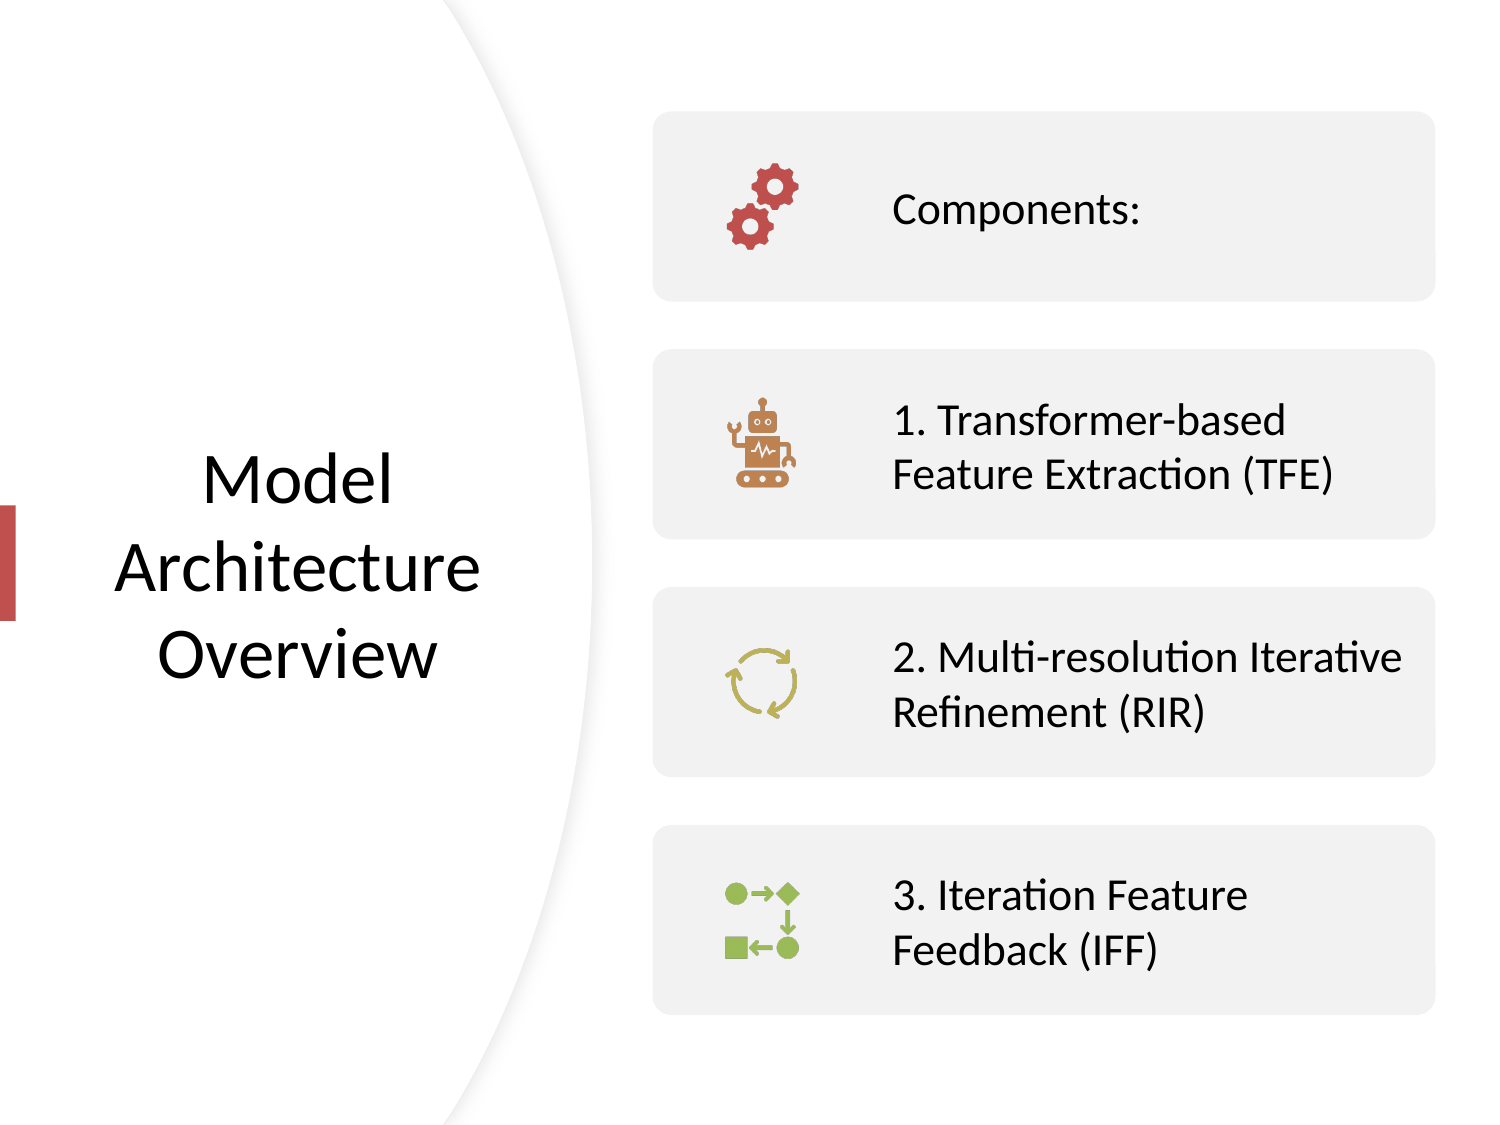

Components:
1. Transformer-based Feature Extraction (TFE)
2. Multi-resolution Iterative Refinement (RIR)
3. Iteration Feature Feedback (IFF)
# Model Architecture Overview